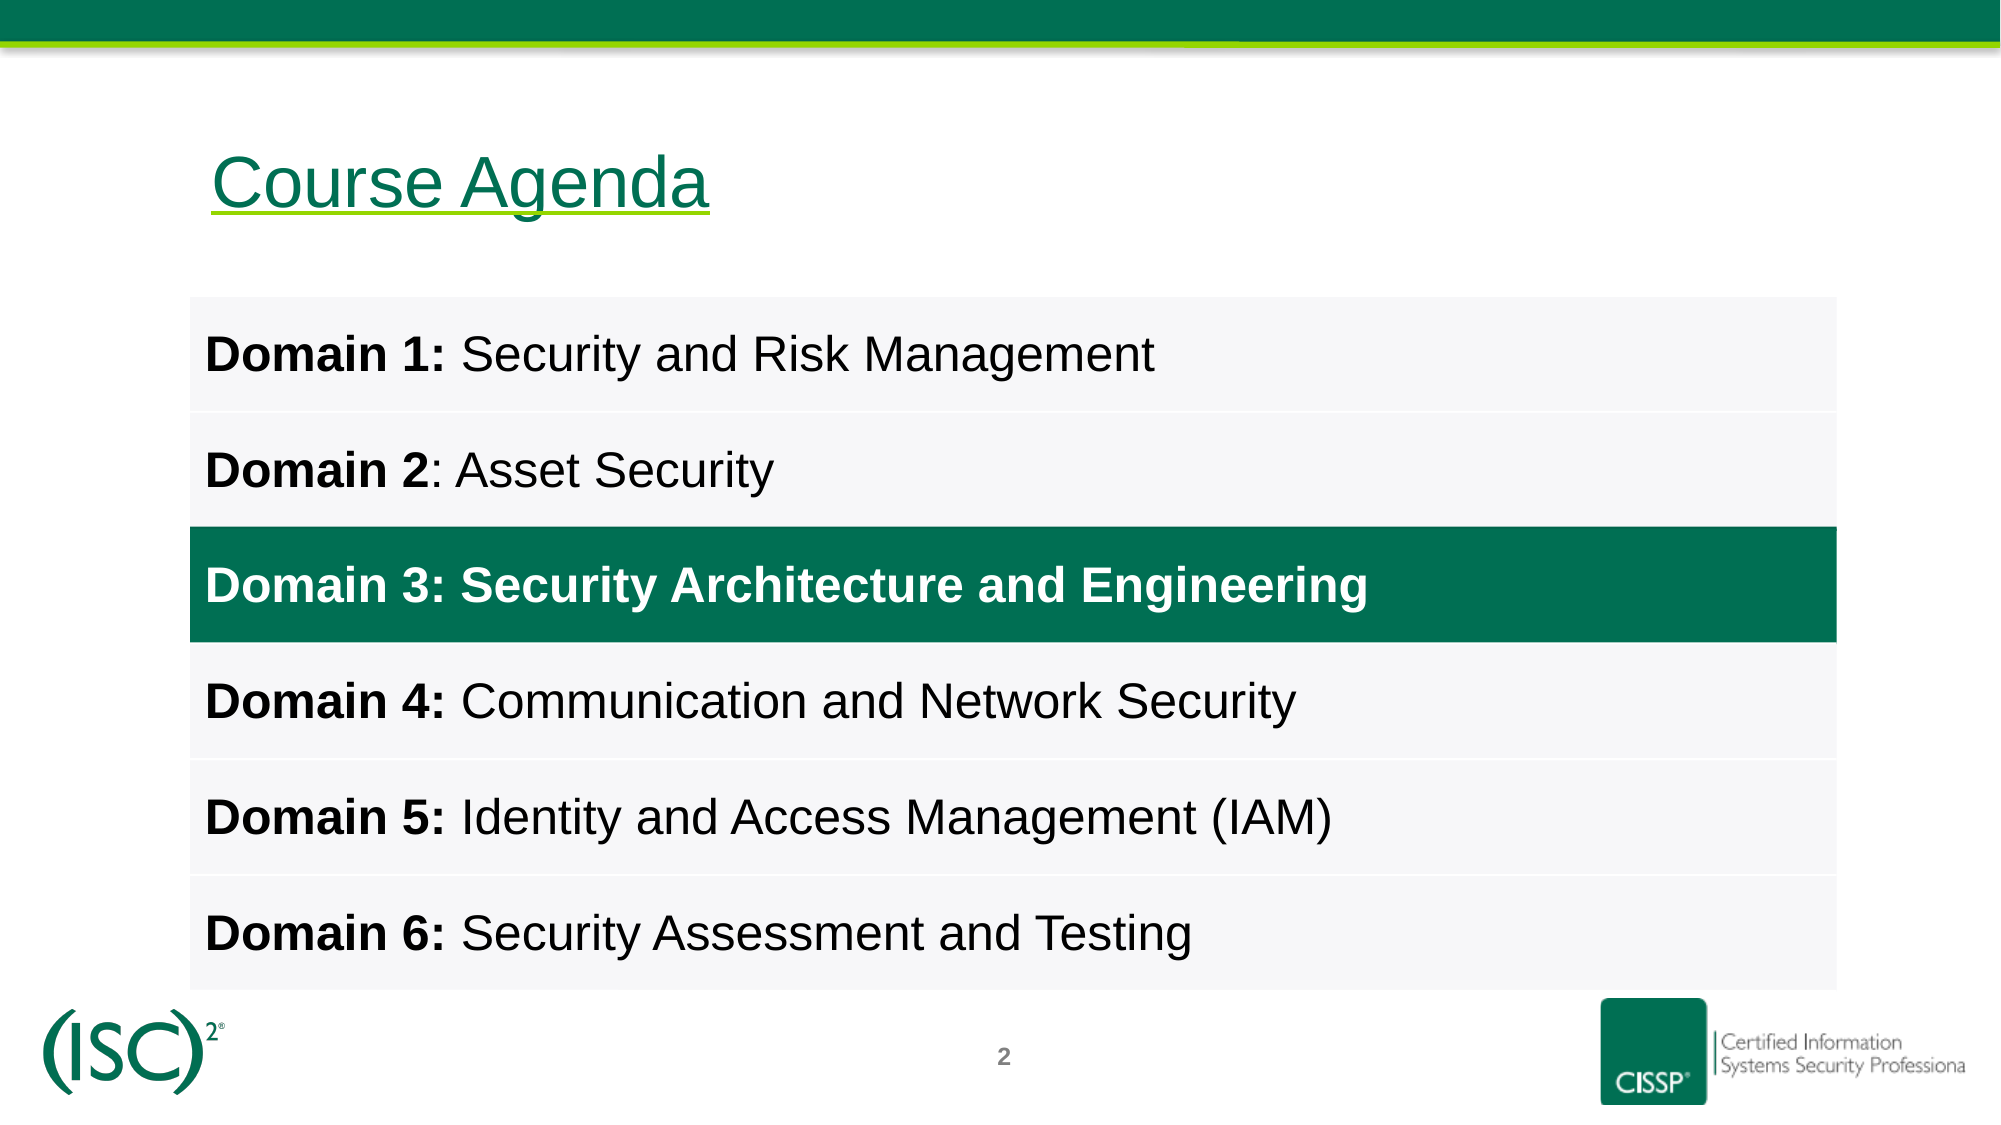

# Course Agenda
Domain 1: Security and Risk Management
Domain 2: Asset Security
Domain 3: Security Architecture and Engineering
Domain 4: Communication and Network Security
Domain 5: Identity and Access Management (IAM)
Domain 6: Security Assessment and Testing